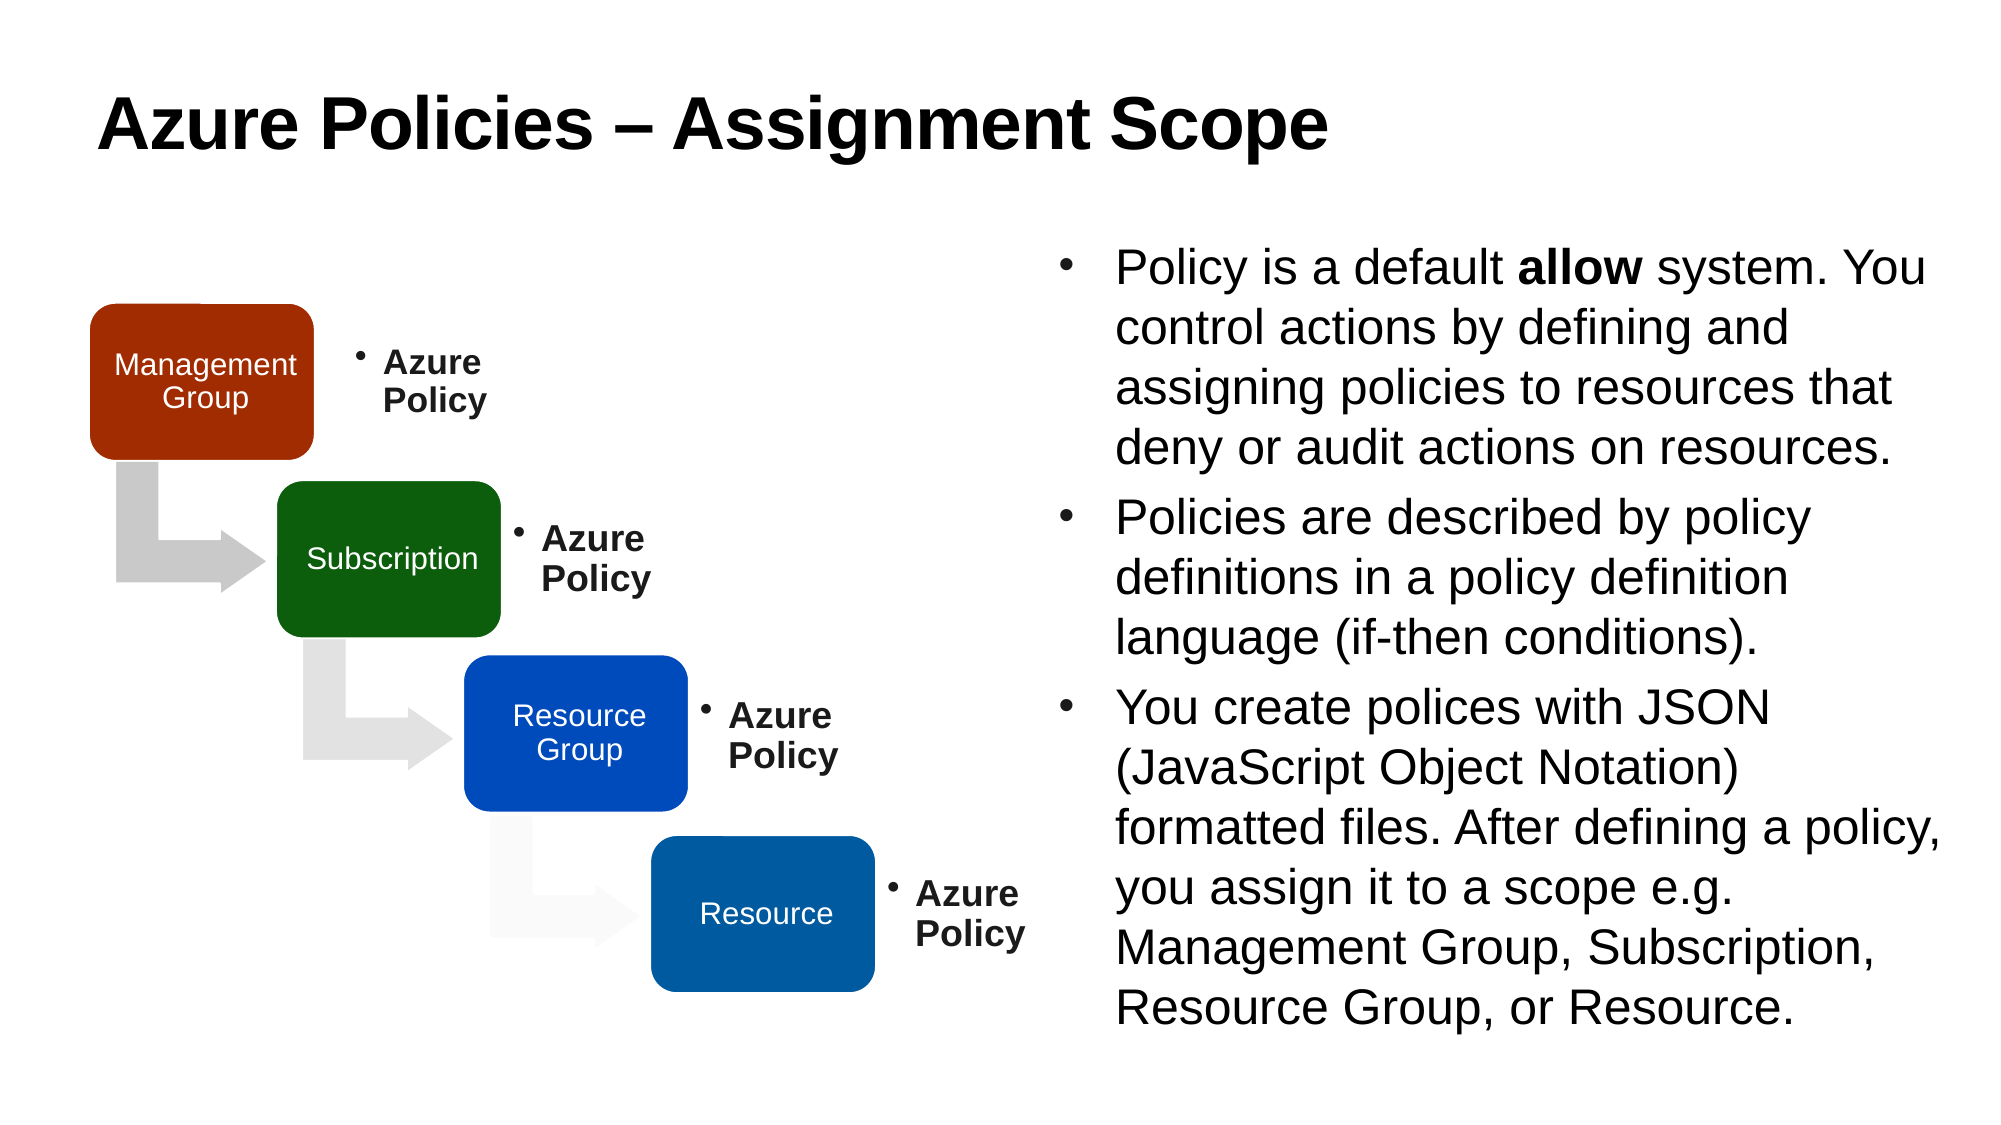

# Azure Policies – Assignment Scope
Policy is a default allow system. You control actions by defining and assigning policies to resources that deny or audit actions on resources.
Policies are described by policy definitions in a policy definition language (if-then conditions).
You create polices with JSON (JavaScript Object Notation) formatted files. After defining a policy, you assign it to a scope e.g. Management Group, Subscription, Resource Group, or Resource.

Management Group
Azure Policy
Subscription
Azure Policy
Resource Group
Azure Policy
Resource
Azure Policy